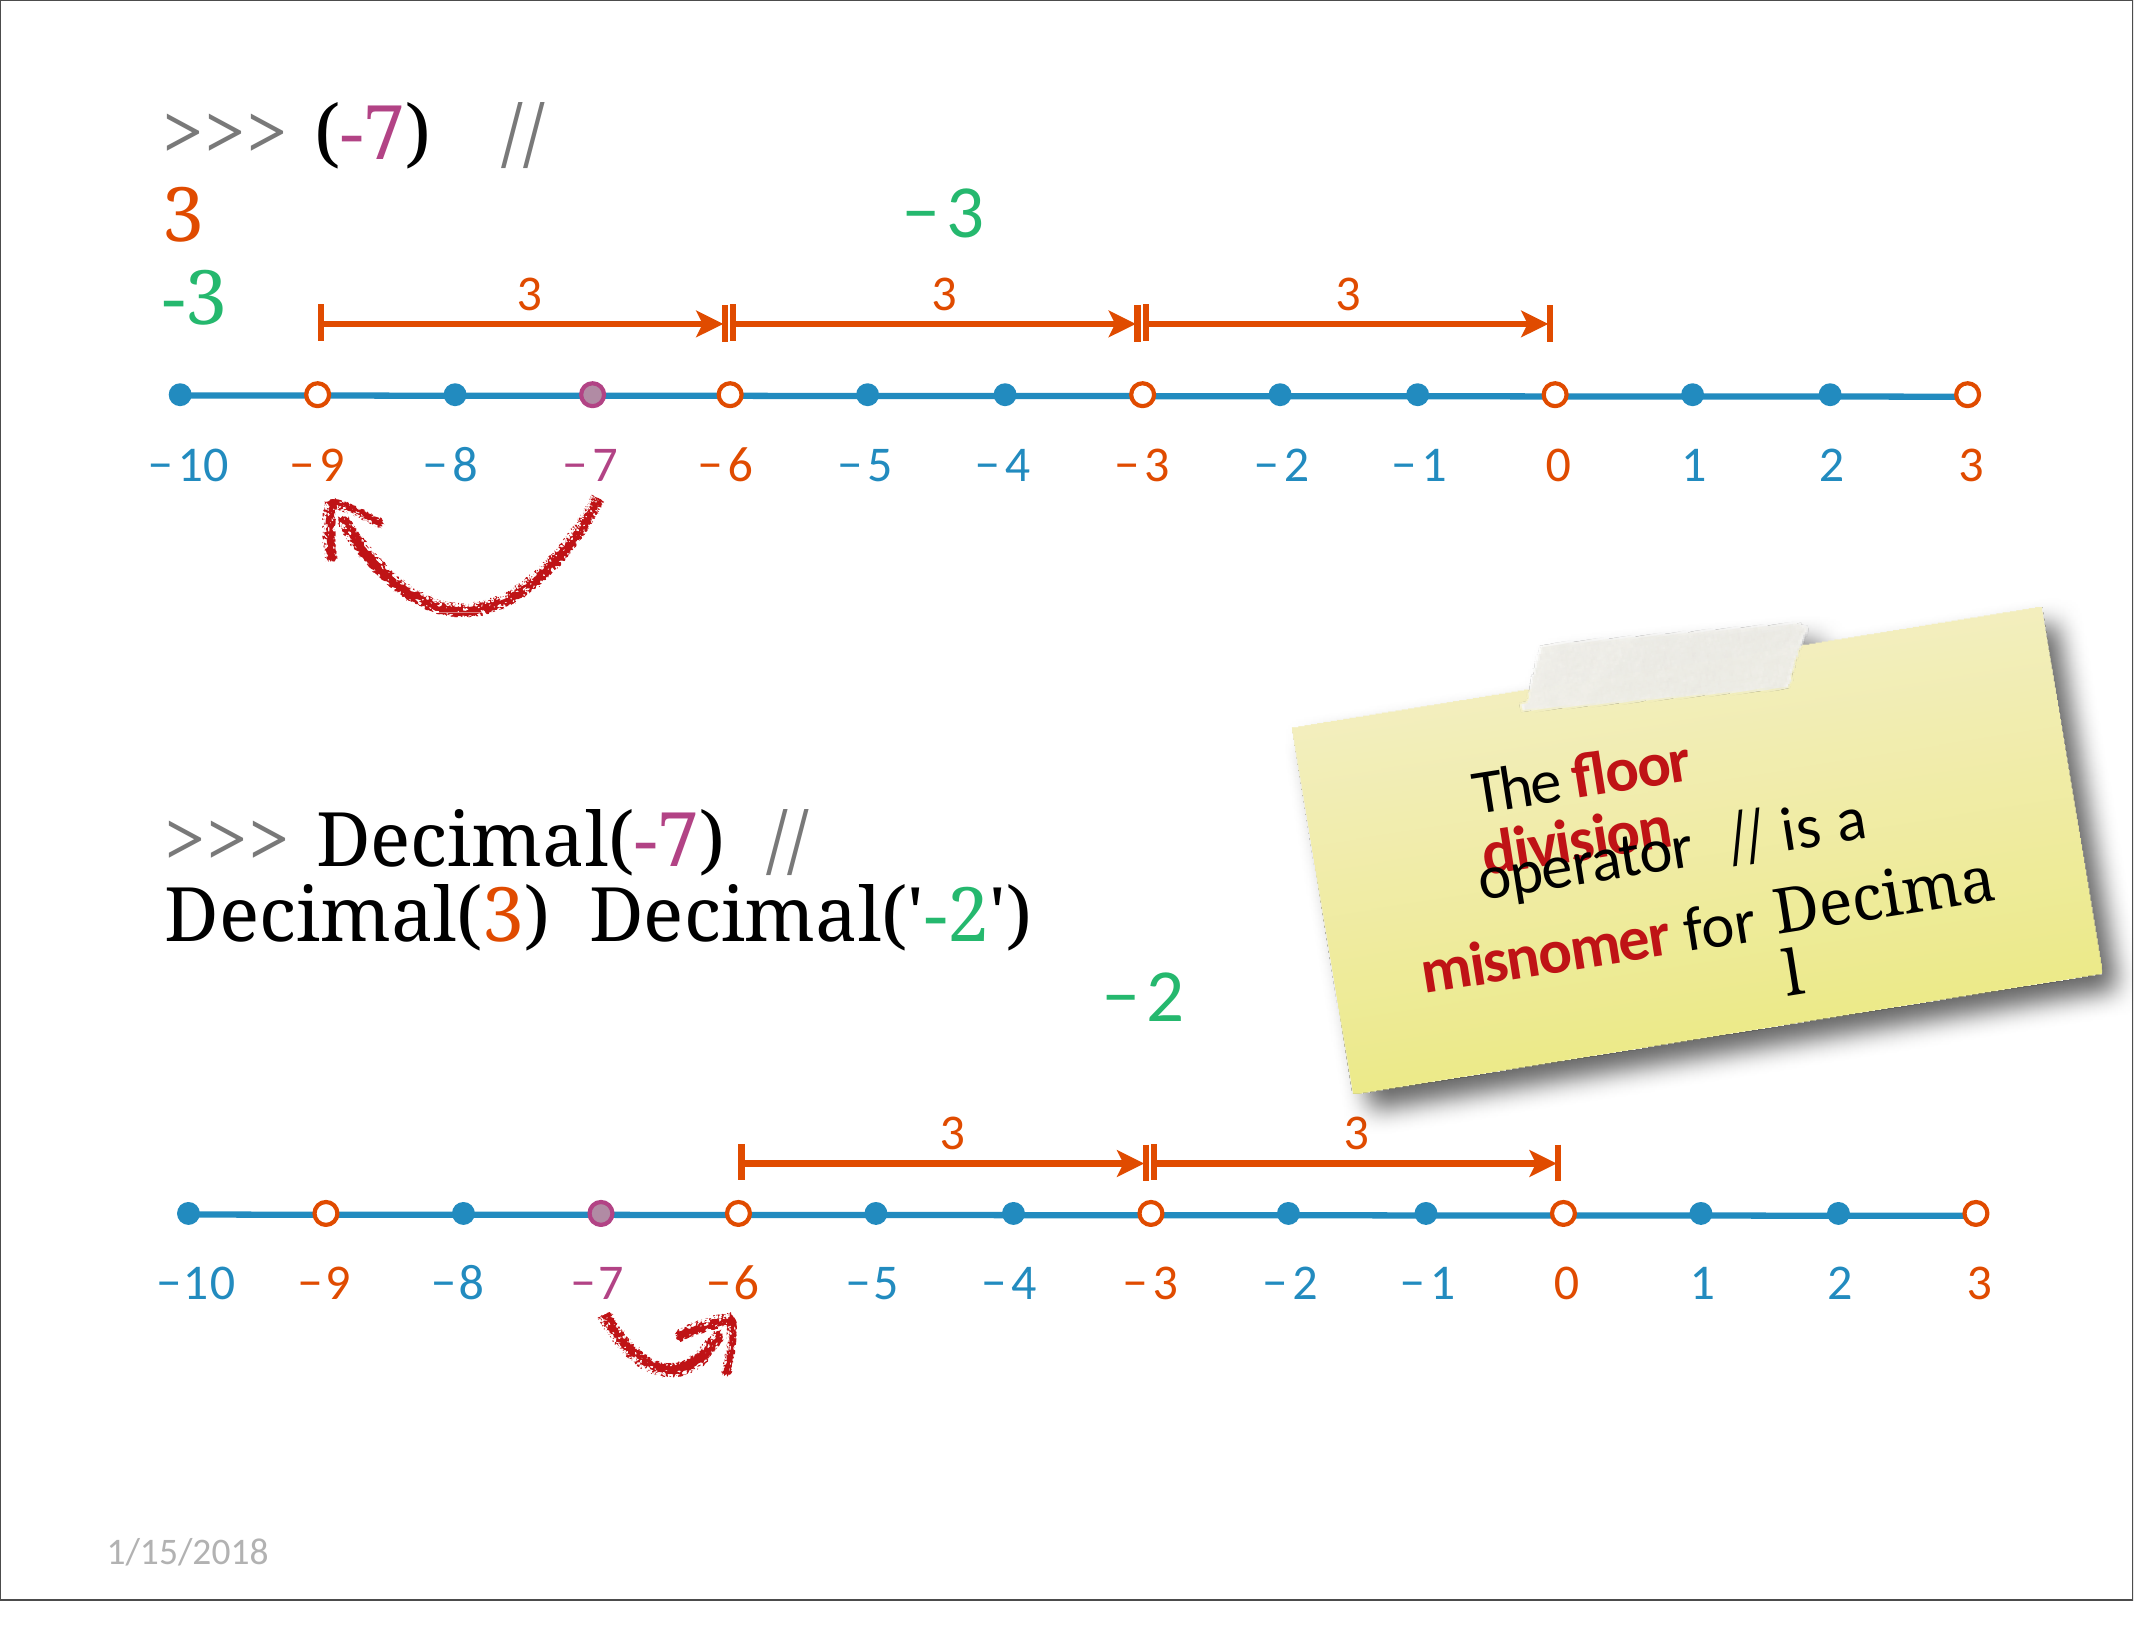

# >>>	(-7)	//	3
-3
−3
3
3
3

−10	−9	−8	−7	−6	−5	−4	−3	−2	−1	0
1
2
3

>>>	Decimal(-7)	//	Decimal(3)  Decimal('-2')
−2
The floor division
// is a
operator
Decimal
misnomer for
3
3

−10	−9	−8	−7	−6	−5

−4	−3	−2	−1	0
1
2
3

1/15/2018